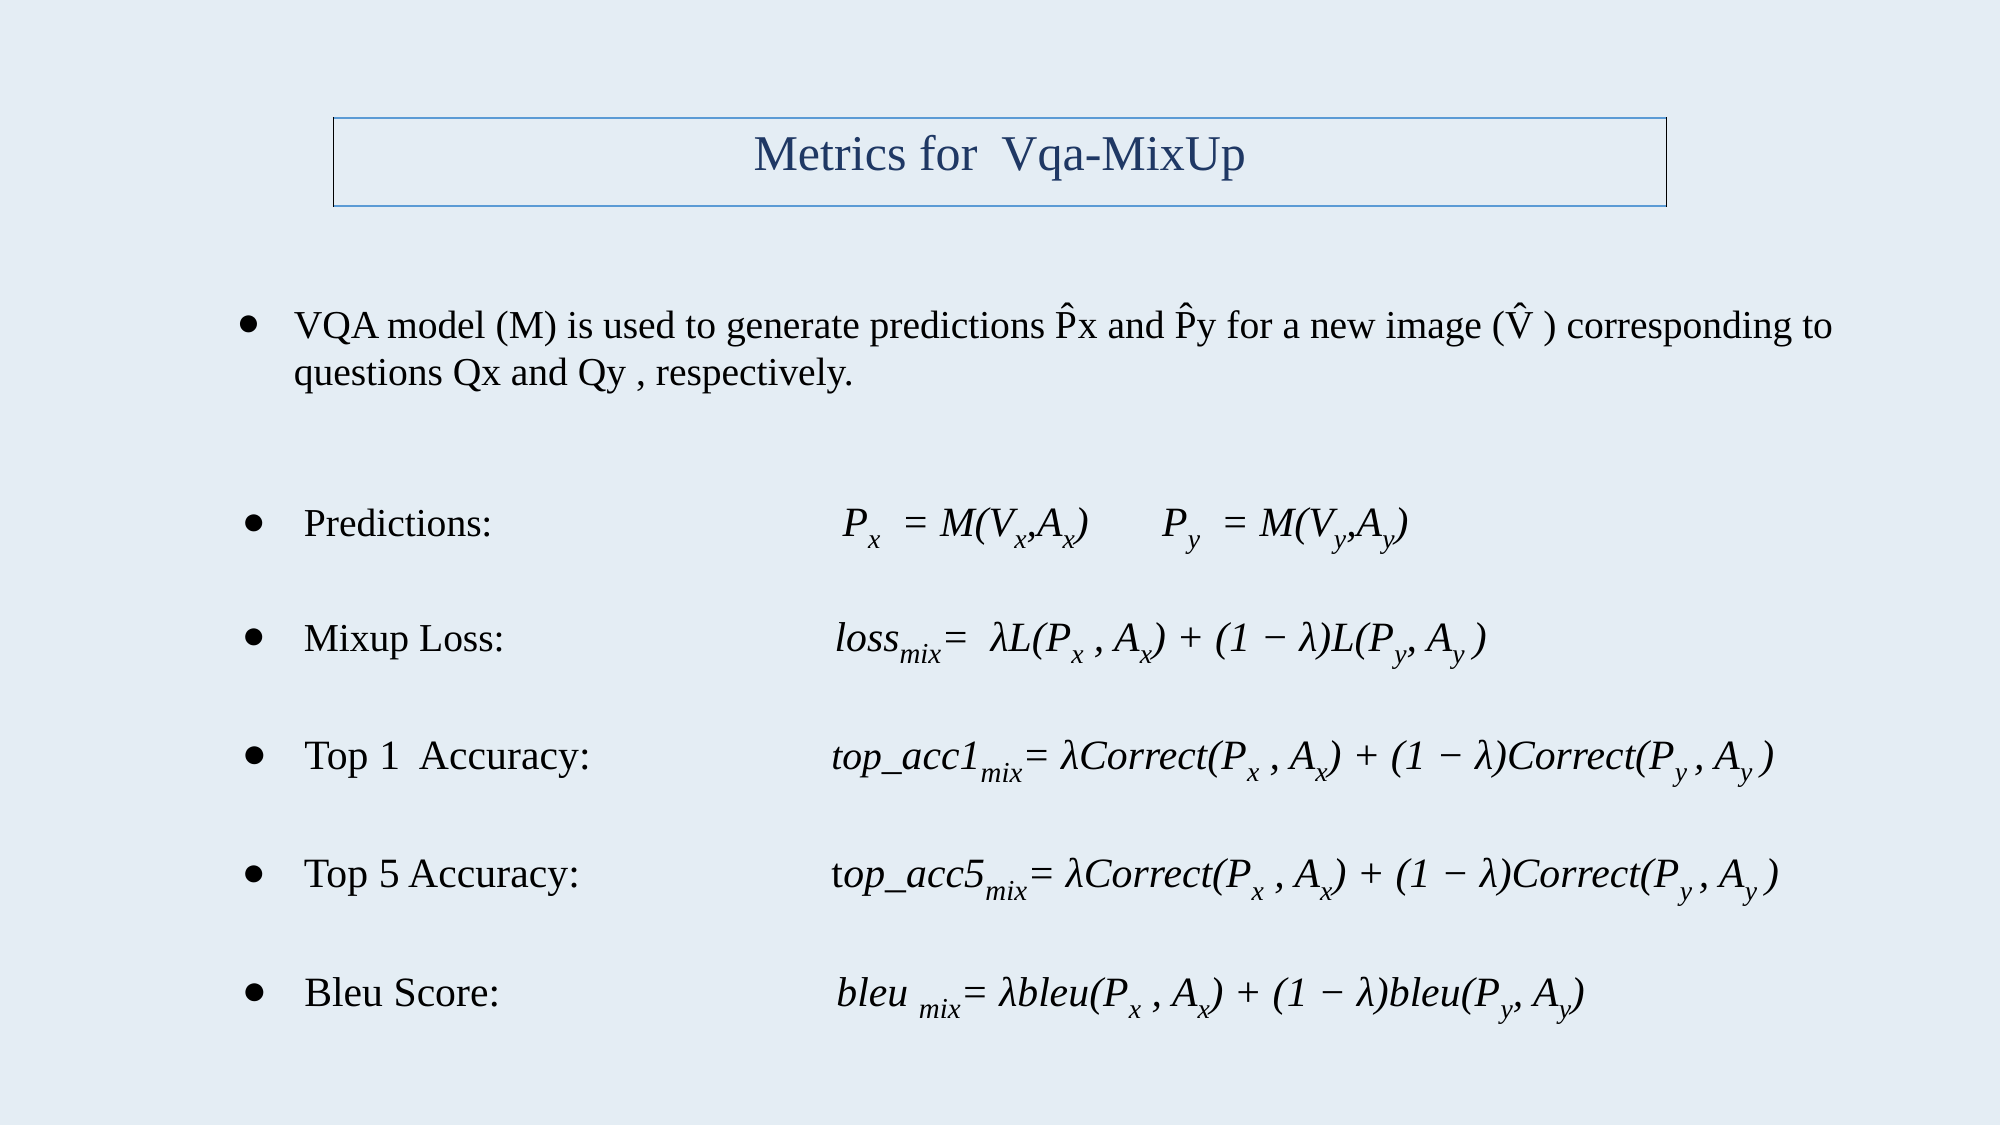

| Metrics for Vqa-MixUp |
| --- |
VQA model (M) is used to generate predictions P̂x and P̂y for a new image (V̂ ) corresponding to questions Qx and Qy , respectively.

 Predictions:                                   Px  = M(Vx,Ax)       Py  = M(Vy,Ay)

 Mixup Loss:                                 lossmix=  λL(Px , Ax) + (1 − λ)L(Py, Ay )

 Top 1  Accuracy:                        top_acc1mix= λCorrect(Px , Ax) + (1 − λ)Correct(Py , Ay )

 Top 5 Accuracy:                        top_acc5mix= λCorrect(Px , Ax) + (1 − λ)Correct(Py , Ay )

 Bleu Score:                                bleu mix= λbleu(Px , Ax) + (1 − λ)bleu(Py, Ay)